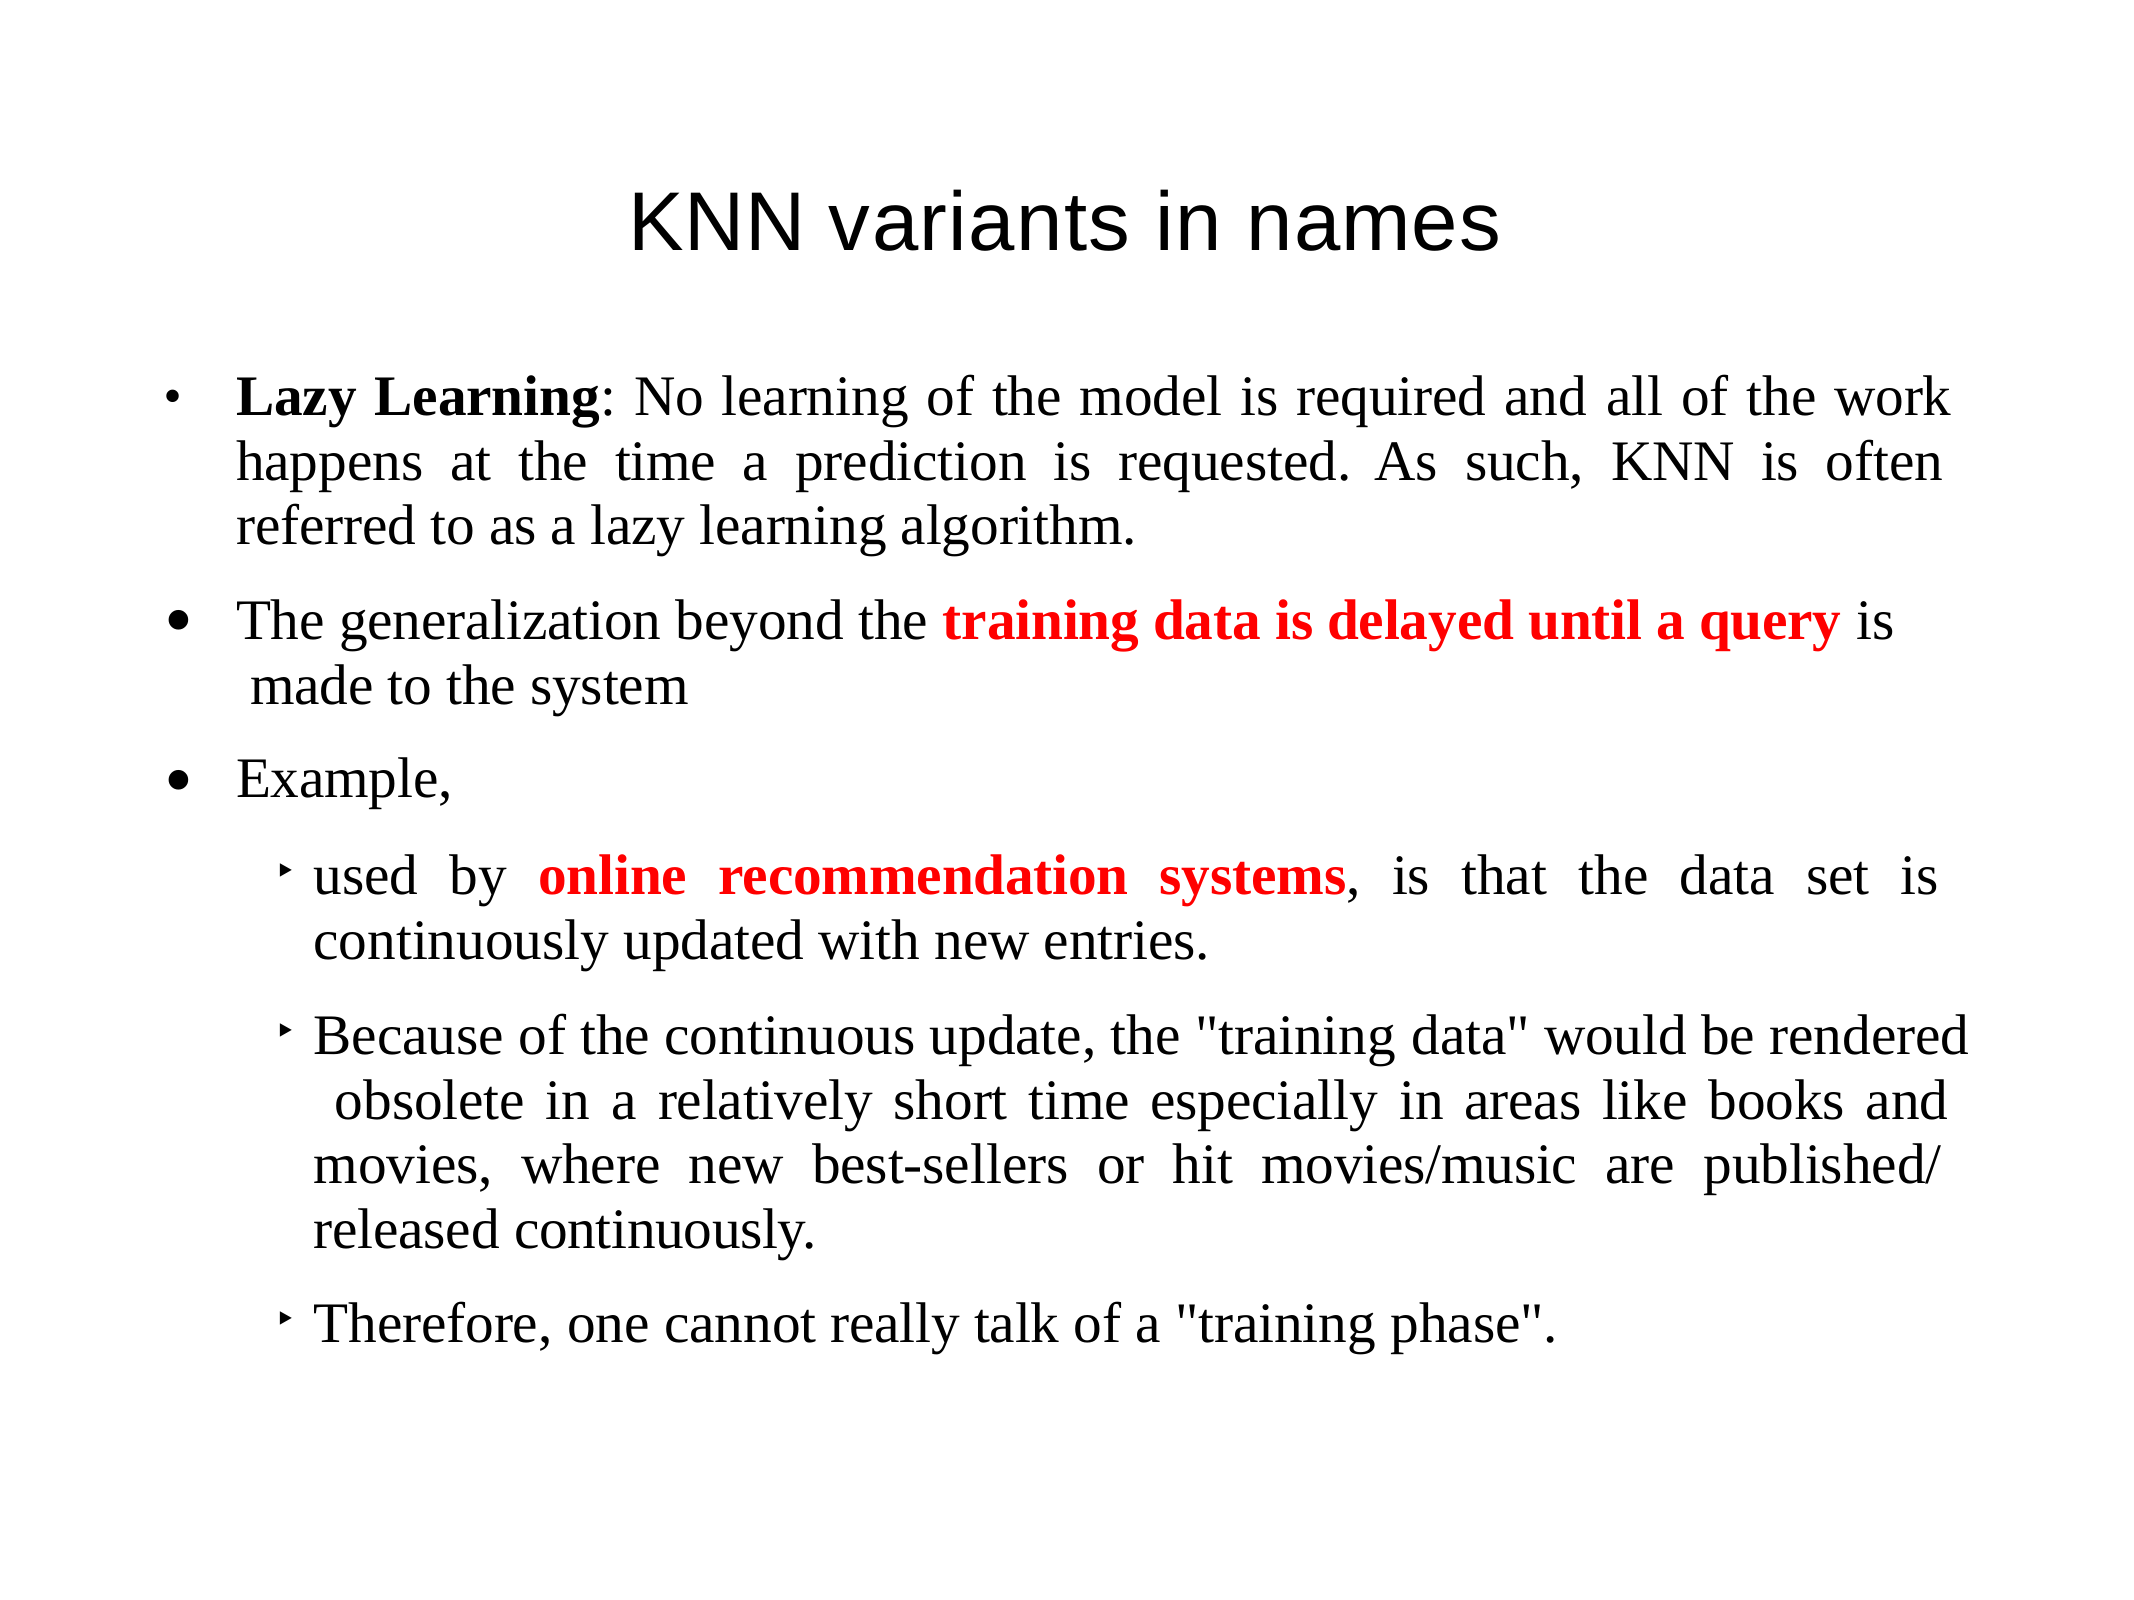

# KNN variants in names
Lazy Learning: No learning of the model is required and all of the work  happens at the time a prediction is requested. As such, KNN is often  referred to as a lazy learning algorithm.
The generalization beyond the training data is delayed until a query is  made to the system
Example,
used by online recommendation systems, is that the data set is  continuously updated with new entries.
Because of the continuous update, the "training data" would be rendered  obsolete in a relatively short time especially in areas like books and  movies, where new best-sellers or hit movies/music are published/  released continuously.
Therefore, one cannot really talk of a "training phase".
•
•
•